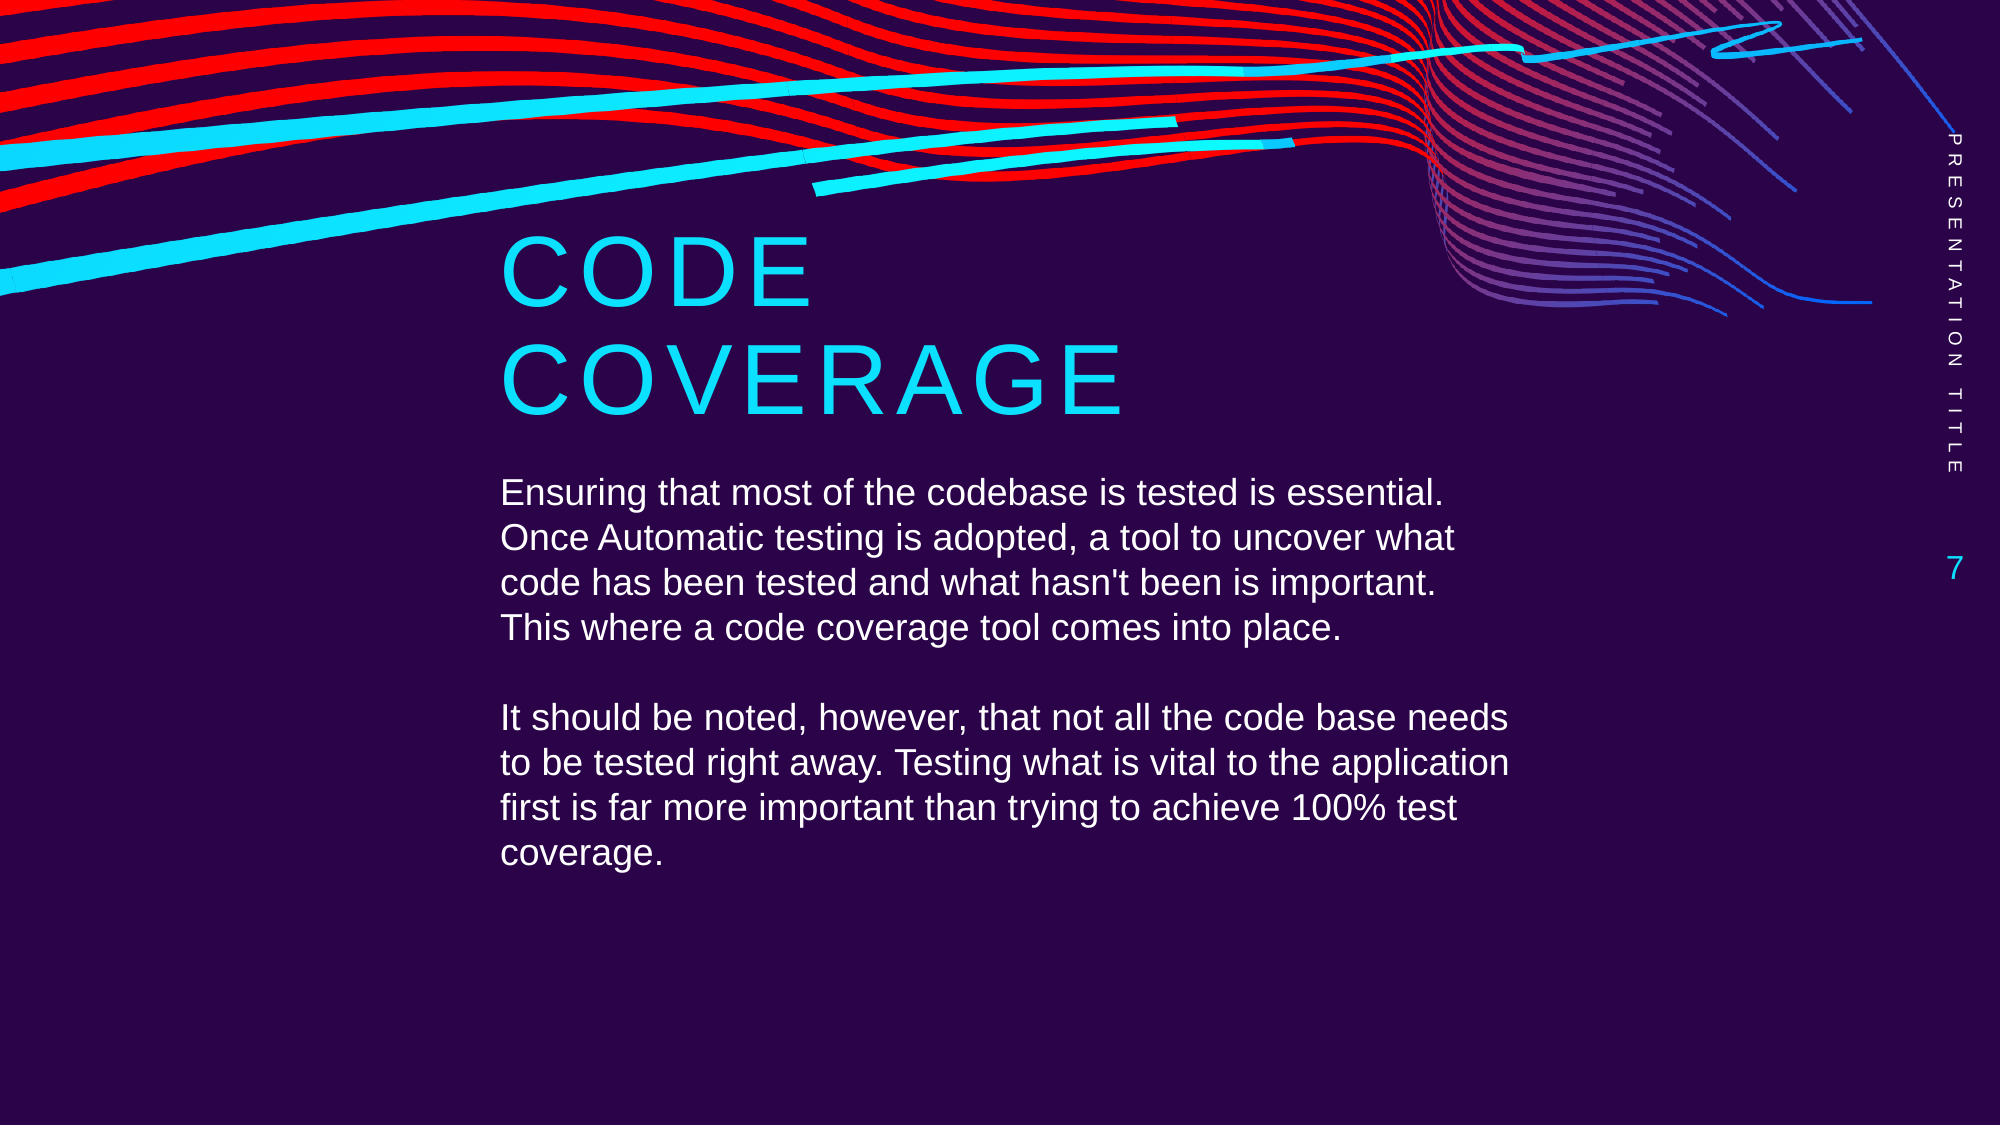

# Code Coverage
PRESENTATION TITLE
Ensuring that most of the codebase is tested is essential. Once Automatic testing is adopted, a tool to uncover what code has been tested and what hasn't been is important. This where a code coverage tool comes into place.

It should be noted, however, that not all the code base needs to be tested right away. Testing what is vital to the application first is far more important than trying to achieve 100% test coverage.
7